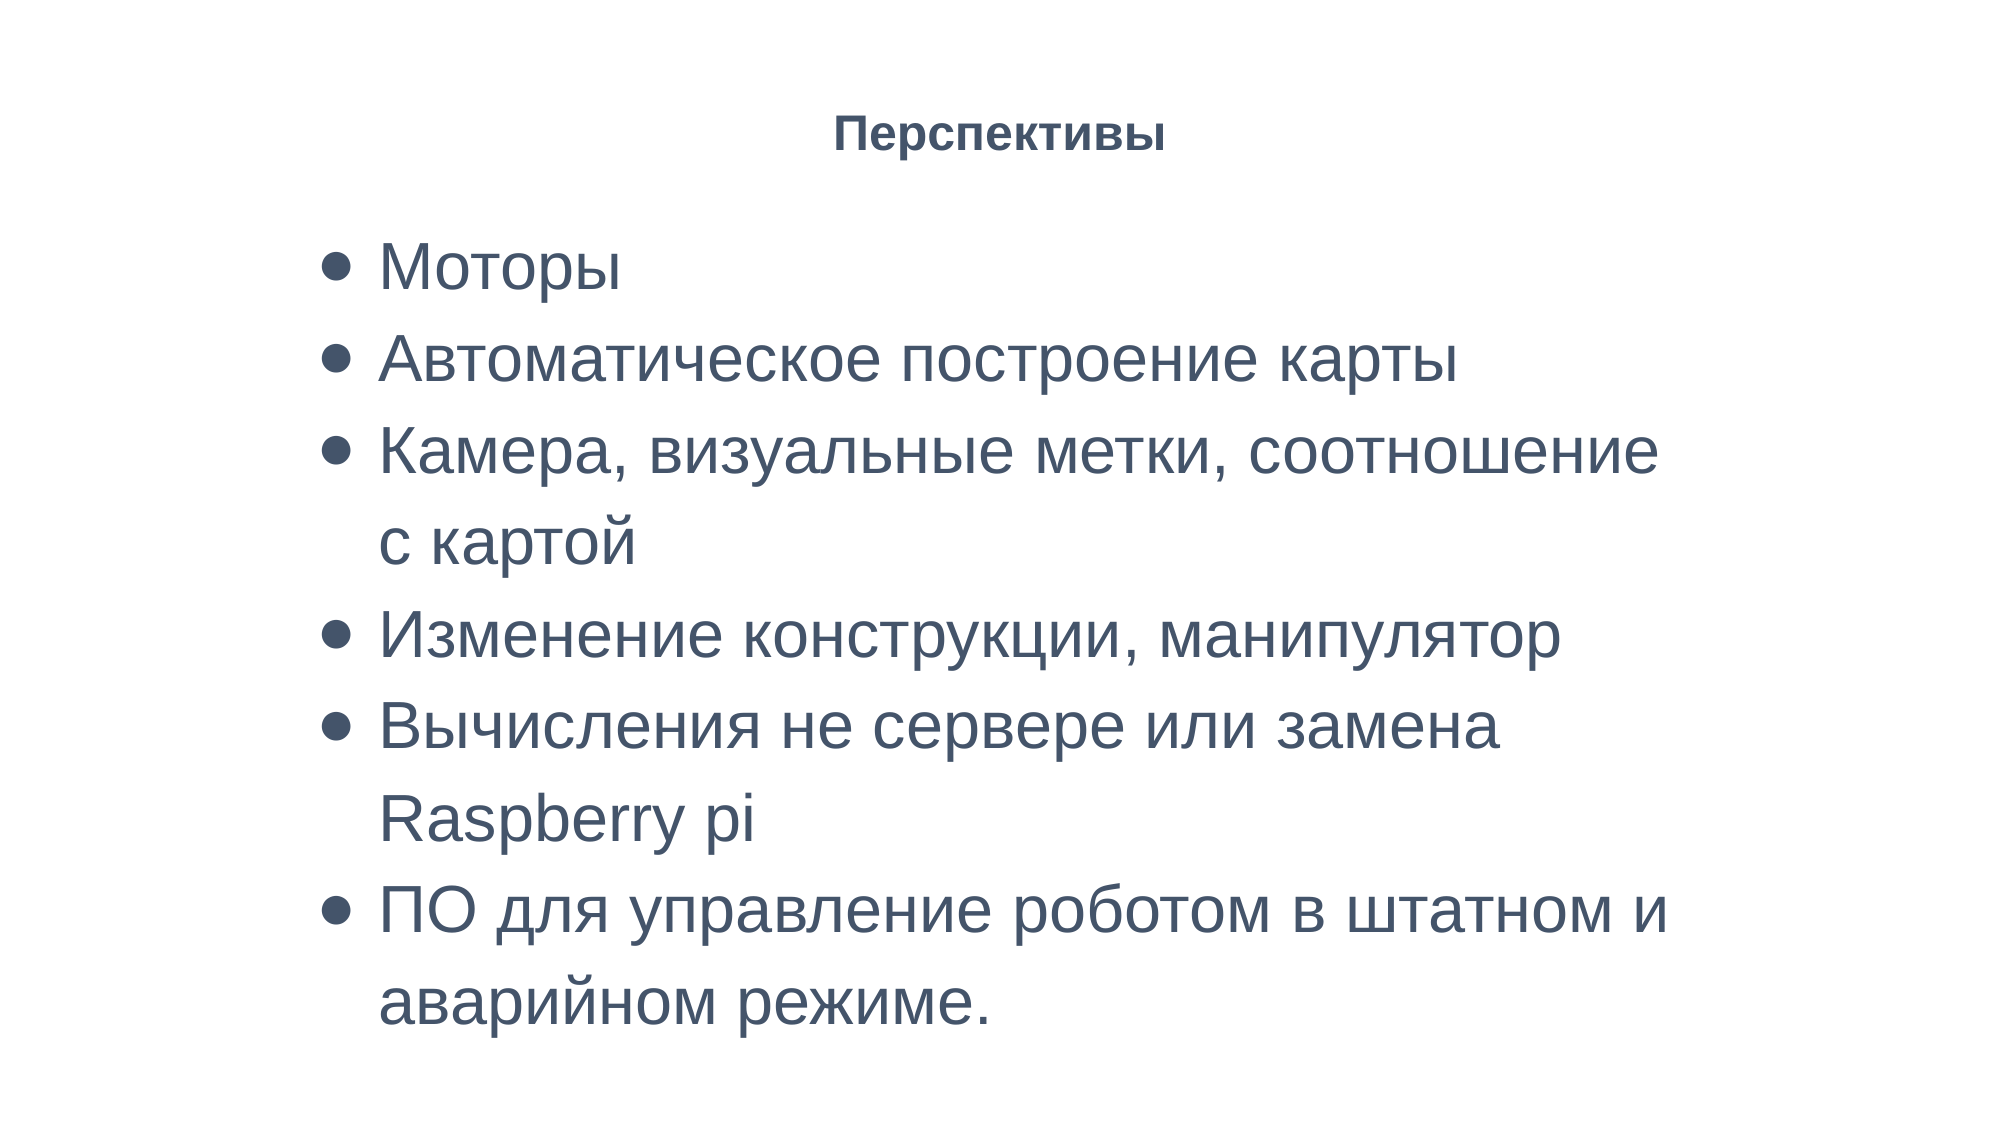

# Перспективы
Моторы
Автоматическое построение карты
Камера, визуальные метки, соотношение с картой
Изменение конструкции, манипулятор
Вычисления не сервере или замена Raspberry pi
ПО для управление роботом в штатном и аварийном режиме.